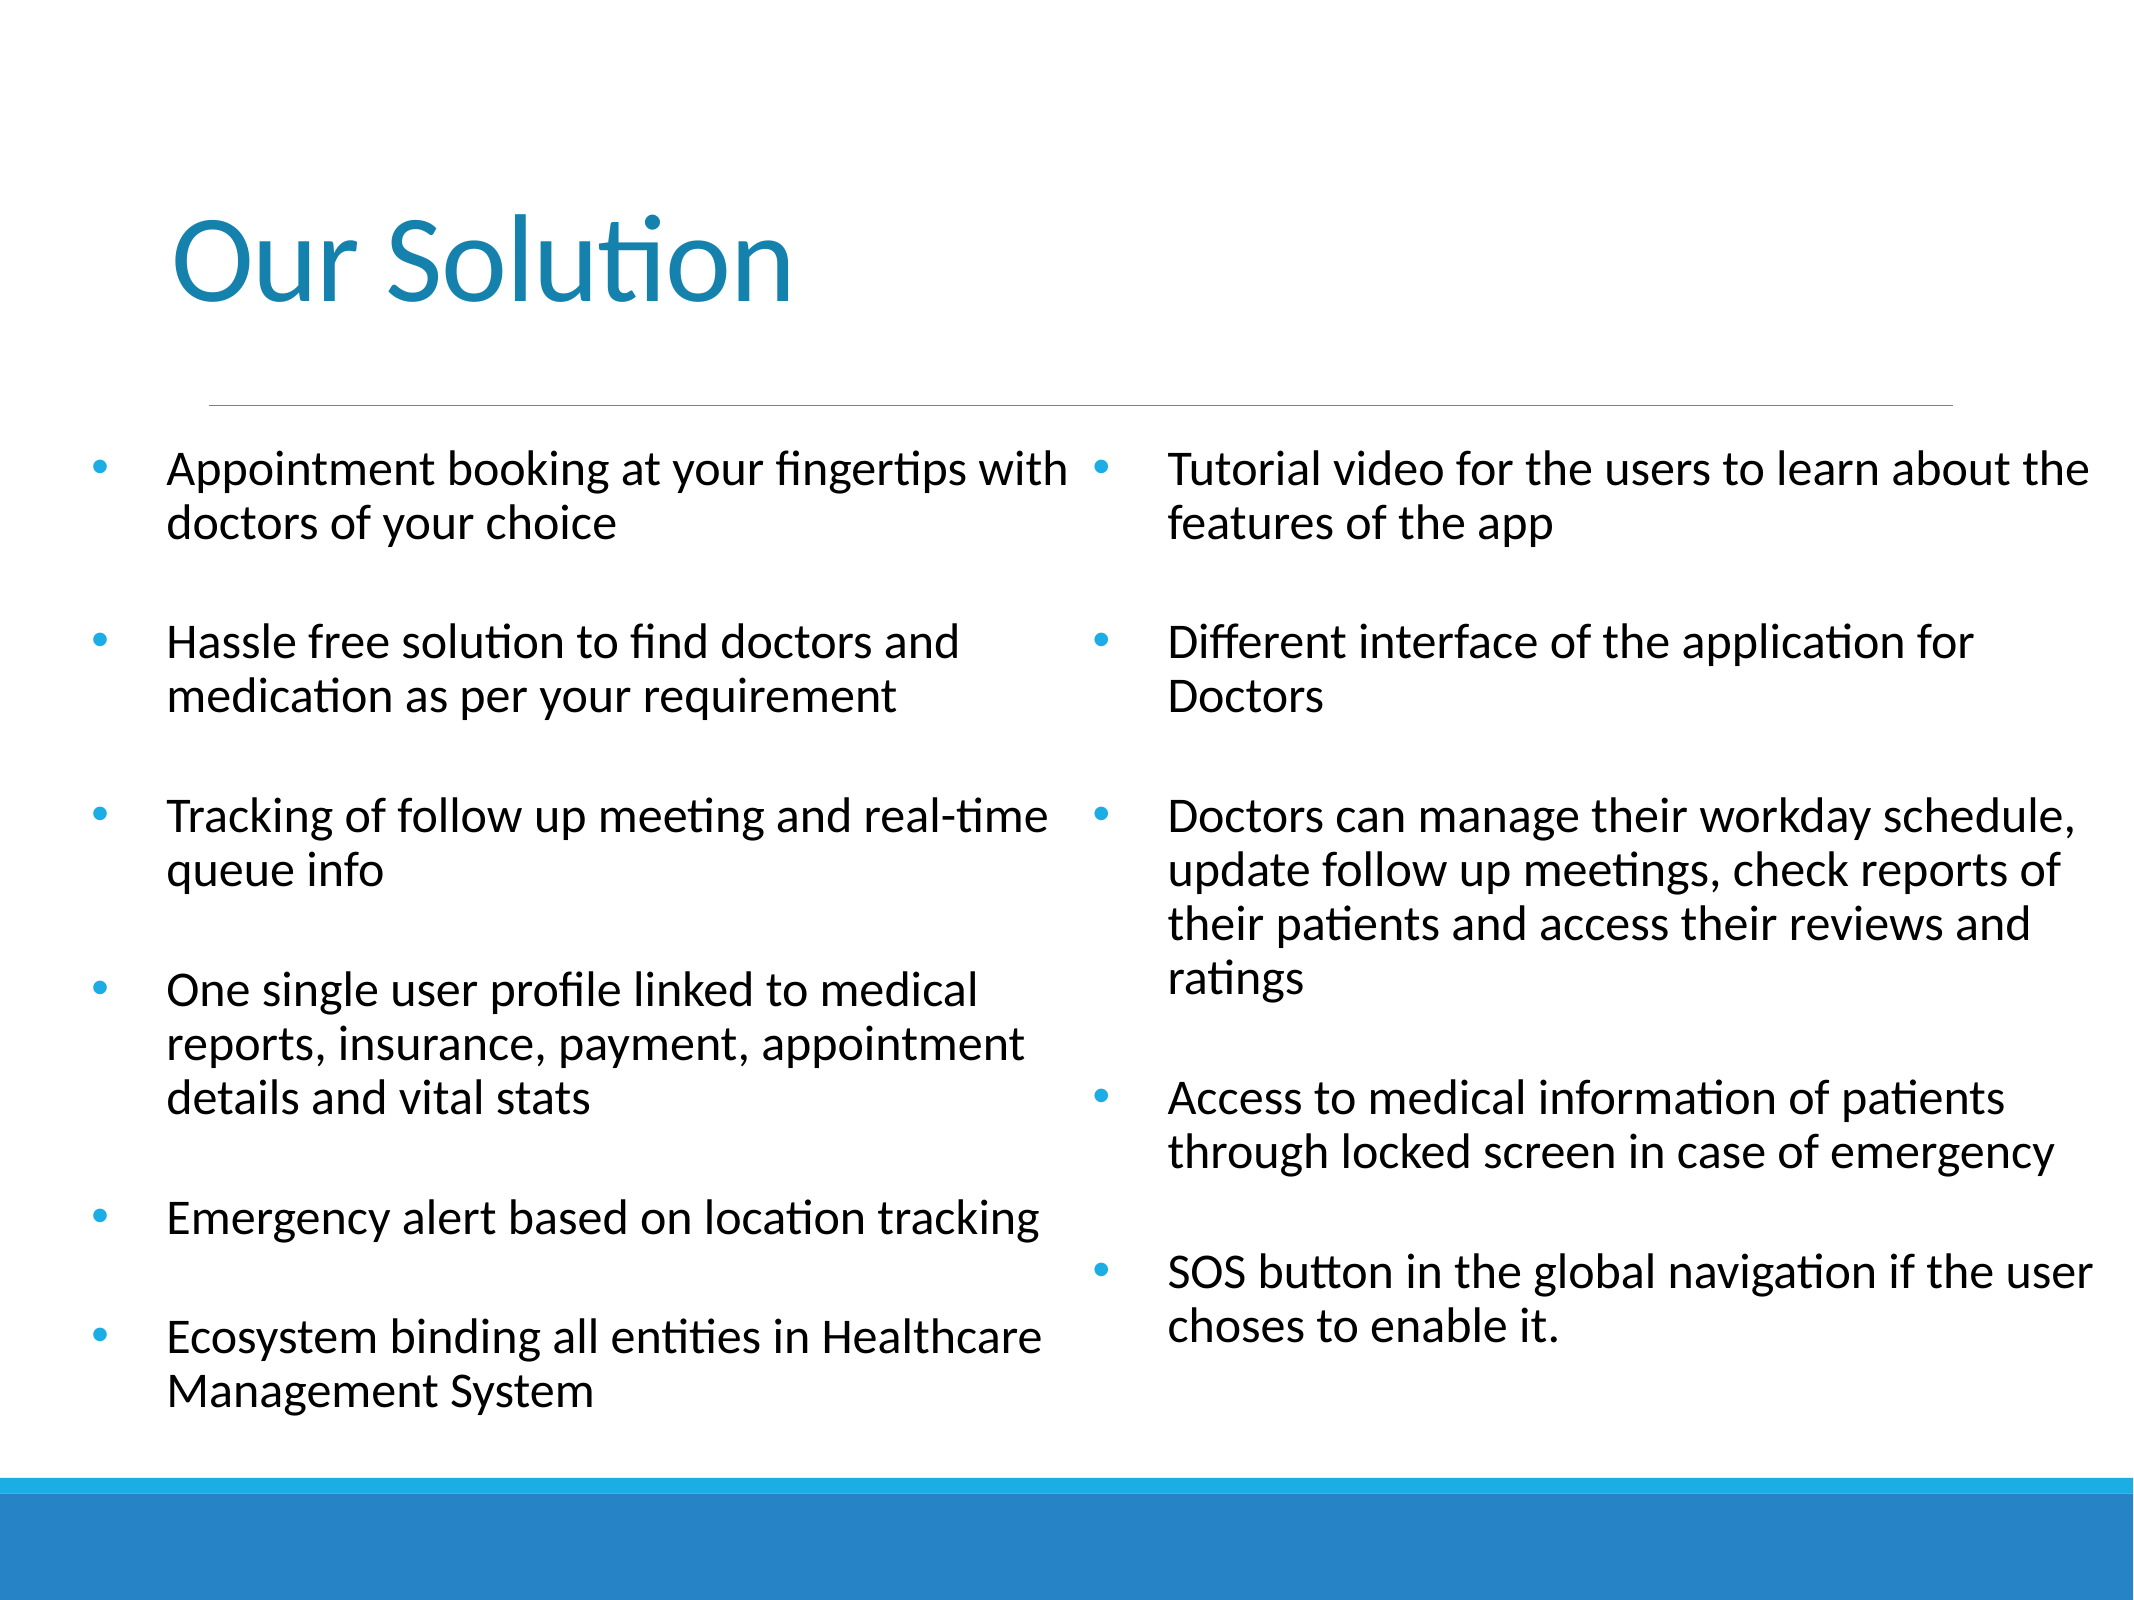

# Our Solution
Appointment booking at your fingertips with doctors of your choice

Hassle free solution to find doctors and medication as per your requirement

Tracking of follow up meeting and real-time queue info

One single user profile linked to medical reports, insurance, payment, appointment details and vital stats

Emergency alert based on location tracking

Ecosystem binding all entities in Healthcare Management System
Tutorial video for the users to learn about the features of the app

Different interface of the application for Doctors

Doctors can manage their workday schedule, update follow up meetings, check reports of their patients and access their reviews and ratings

Access to medical information of patients through locked screen in case of emergency

SOS button in the global navigation if the user choses to enable it.